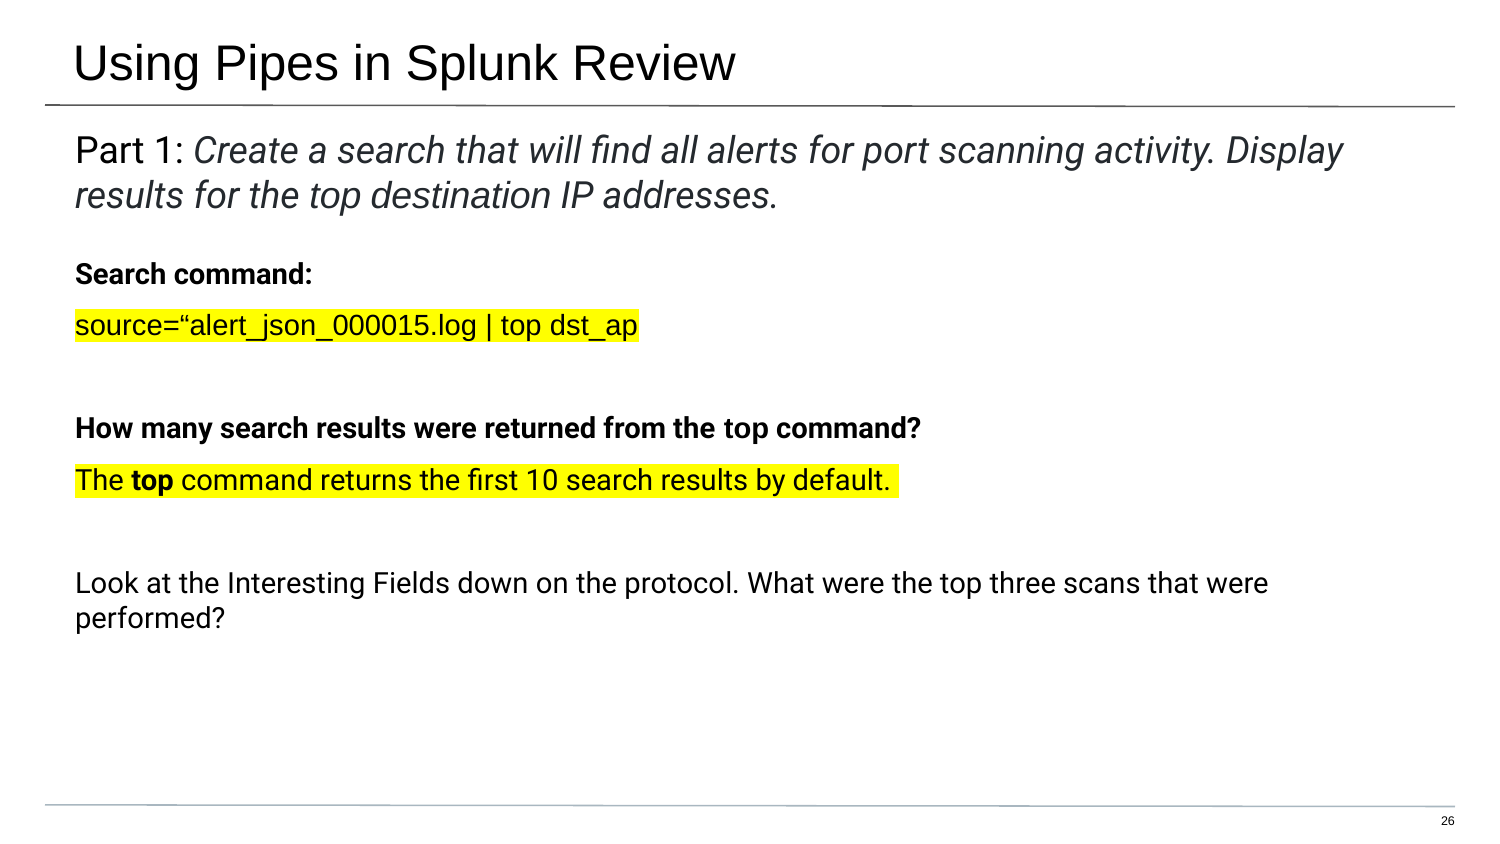

# Using Pipes in Splunk Review
Part 1: Create a search that will find all alerts for port scanning activity. Display results for the top destination IP addresses.

Search command:
source=“alert_json_000015.log | top dst_ap

How many search results were returned from the top command?
The top command returns the first 10 search results by default.

Look at the Interesting Fields down on the protocol. What were the top three scans that were performed?

26